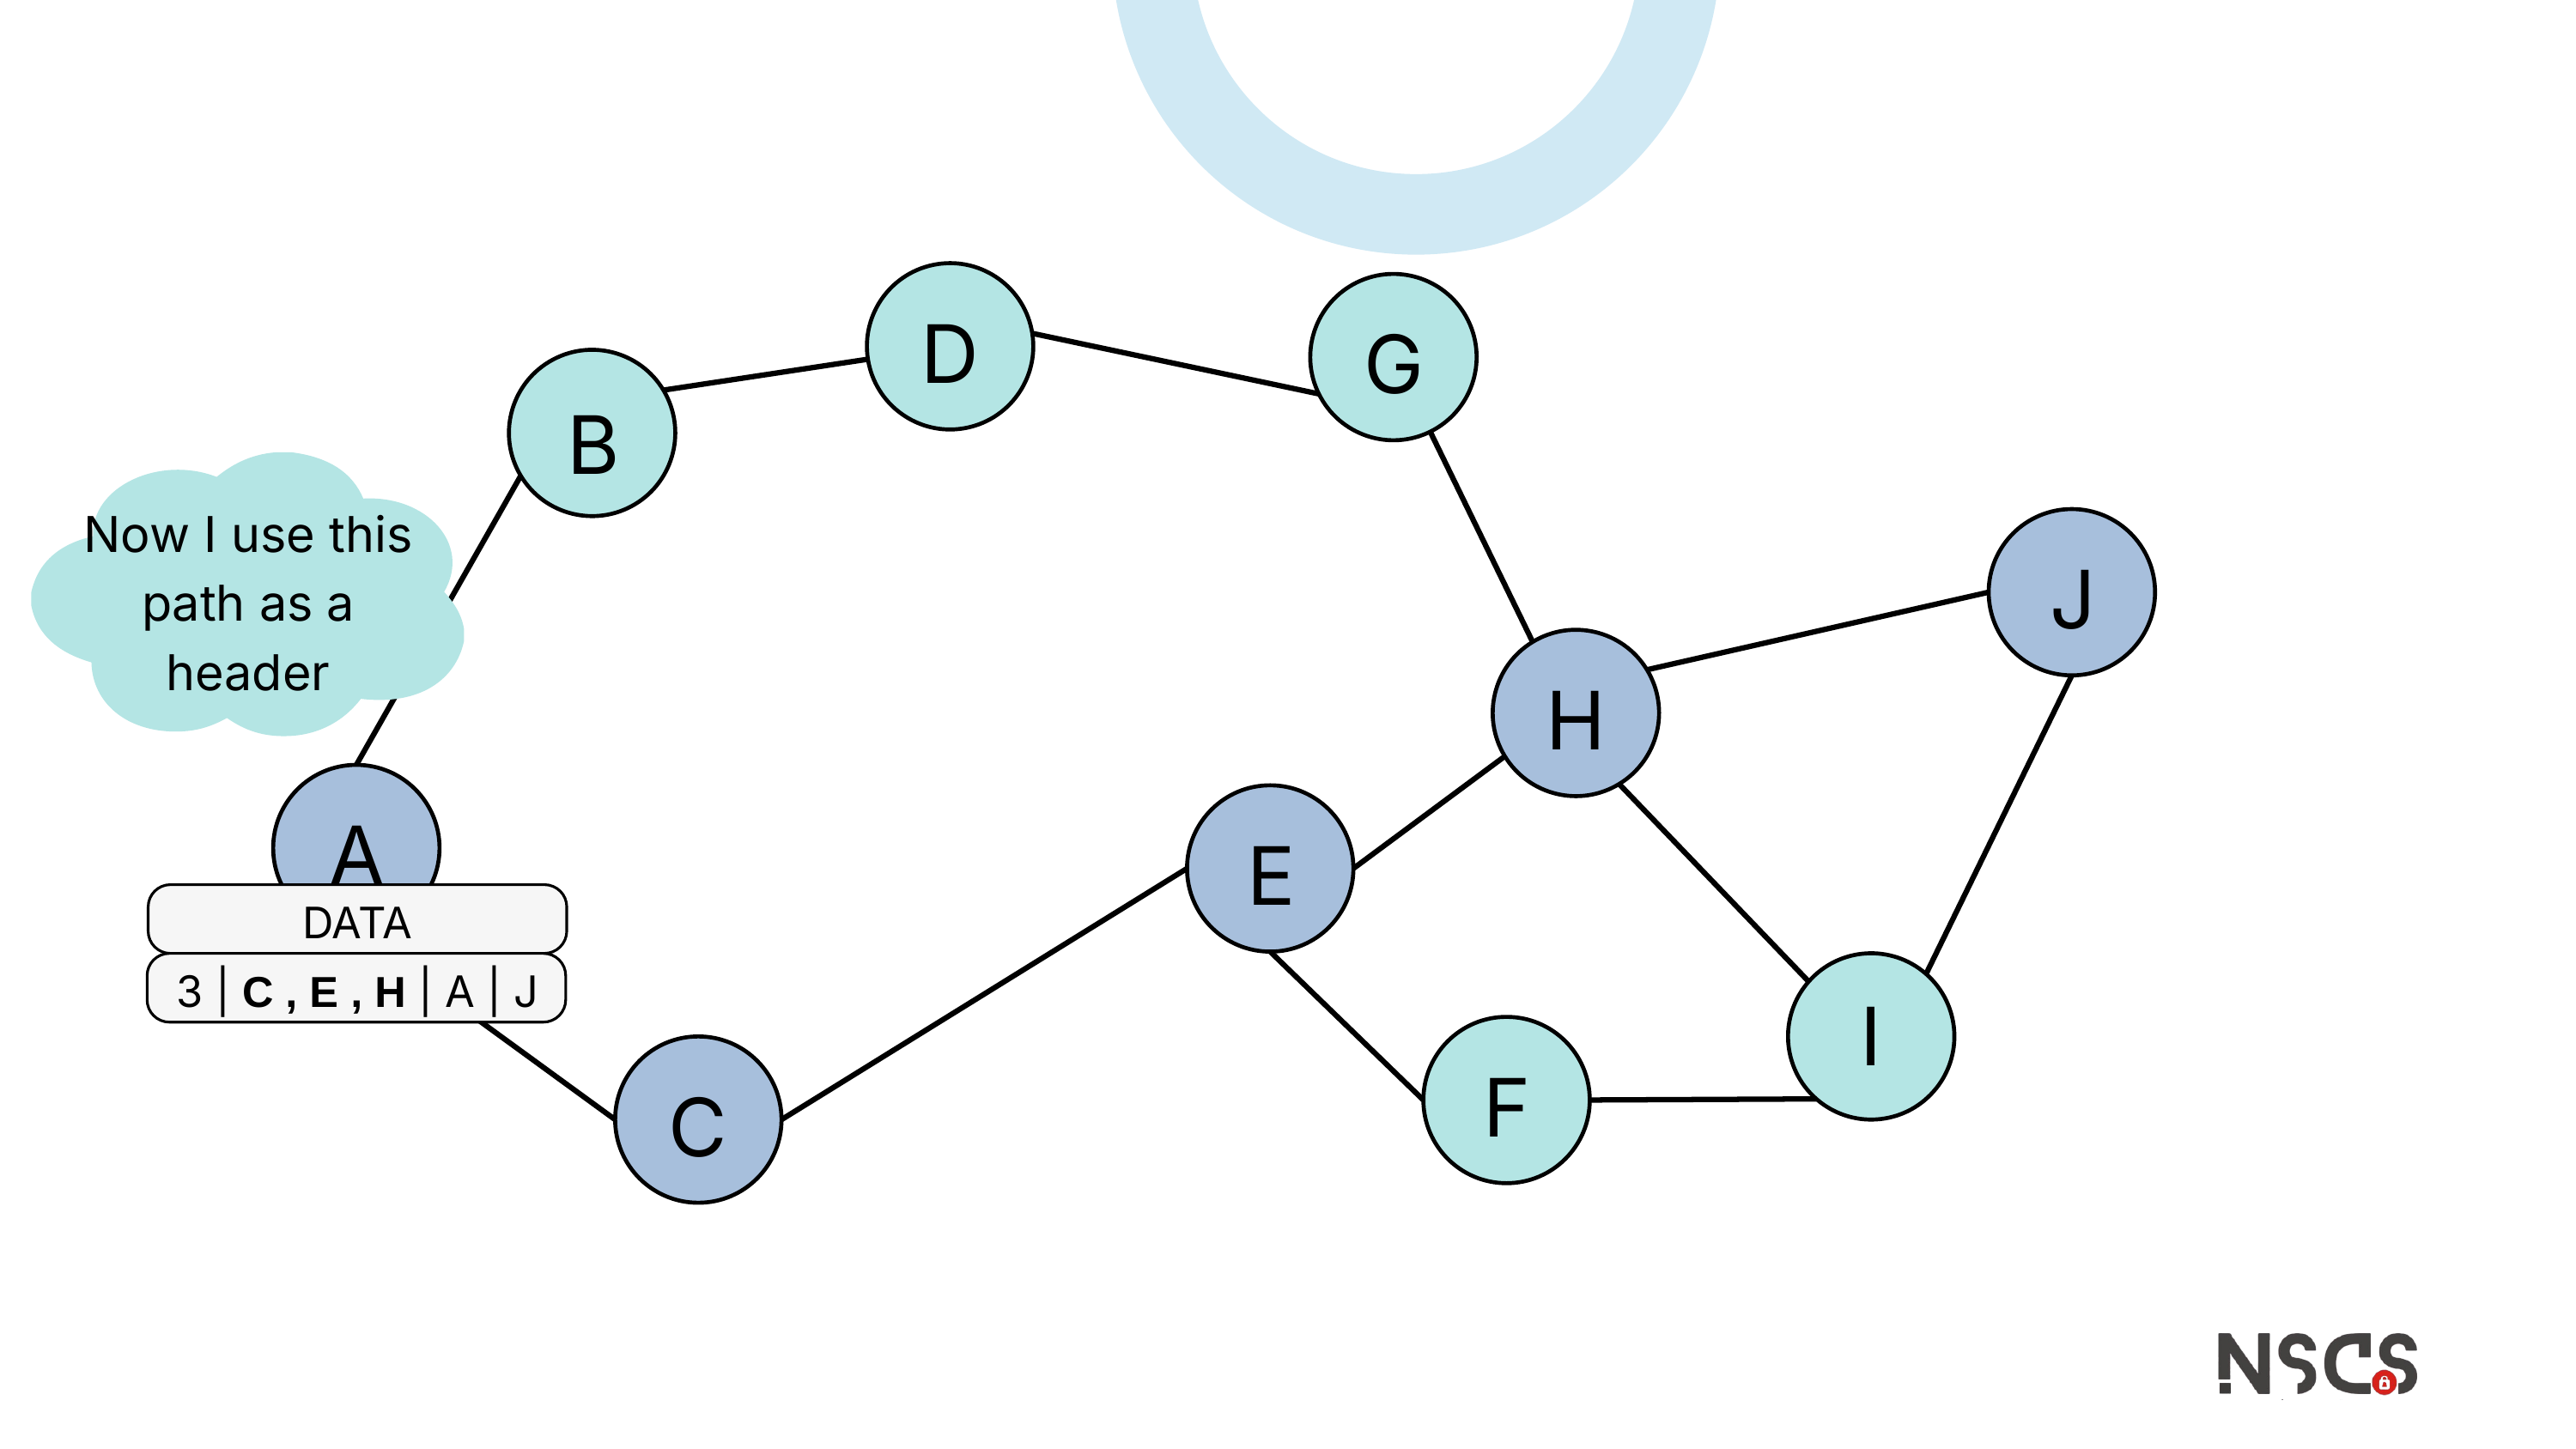

D
G

B

Now I use this path as a header

J

H

A
E

DATA

3 | C , E , H | A | J
I

F
C